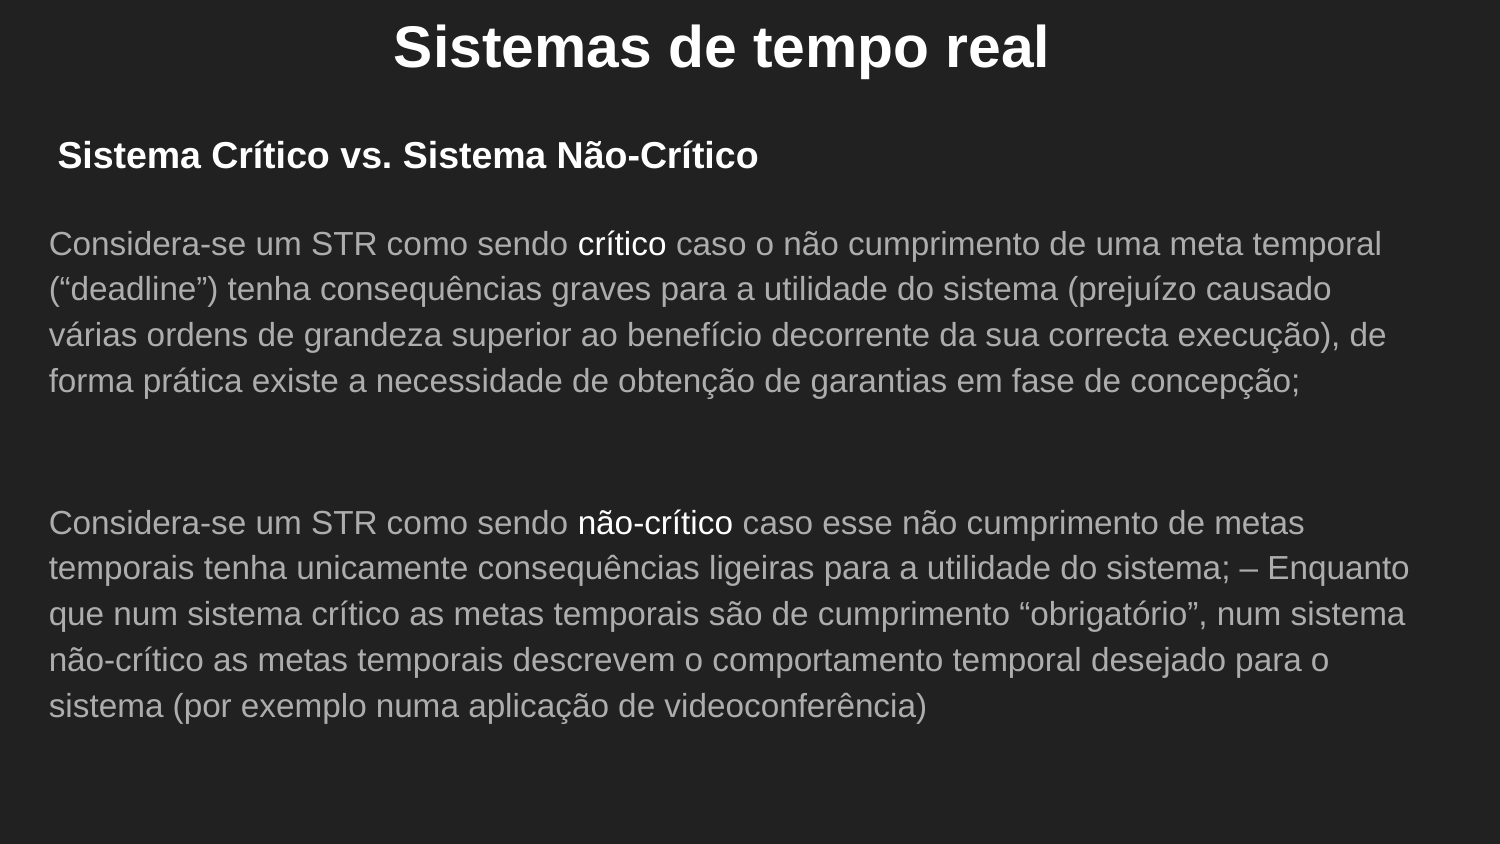

Sistemas de tempo real
# Sistema Crítico vs. Sistema Não-Crítico

Considera-se um STR como sendo crítico caso o não cumprimento de uma meta temporal (“deadline”) tenha consequências graves para a utilidade do sistema (prejuízo causado várias ordens de grandeza superior ao benefício decorrente da sua correcta execução), de forma prática existe a necessidade de obtenção de garantias em fase de concepção;

Considera-se um STR como sendo não-crítico caso esse não cumprimento de metas temporais tenha unicamente consequências ligeiras para a utilidade do sistema; – Enquanto que num sistema crítico as metas temporais são de cumprimento “obrigatório”, num sistema não-crítico as metas temporais descrevem o comportamento temporal desejado para o sistema (por exemplo numa aplicação de videoconferência)